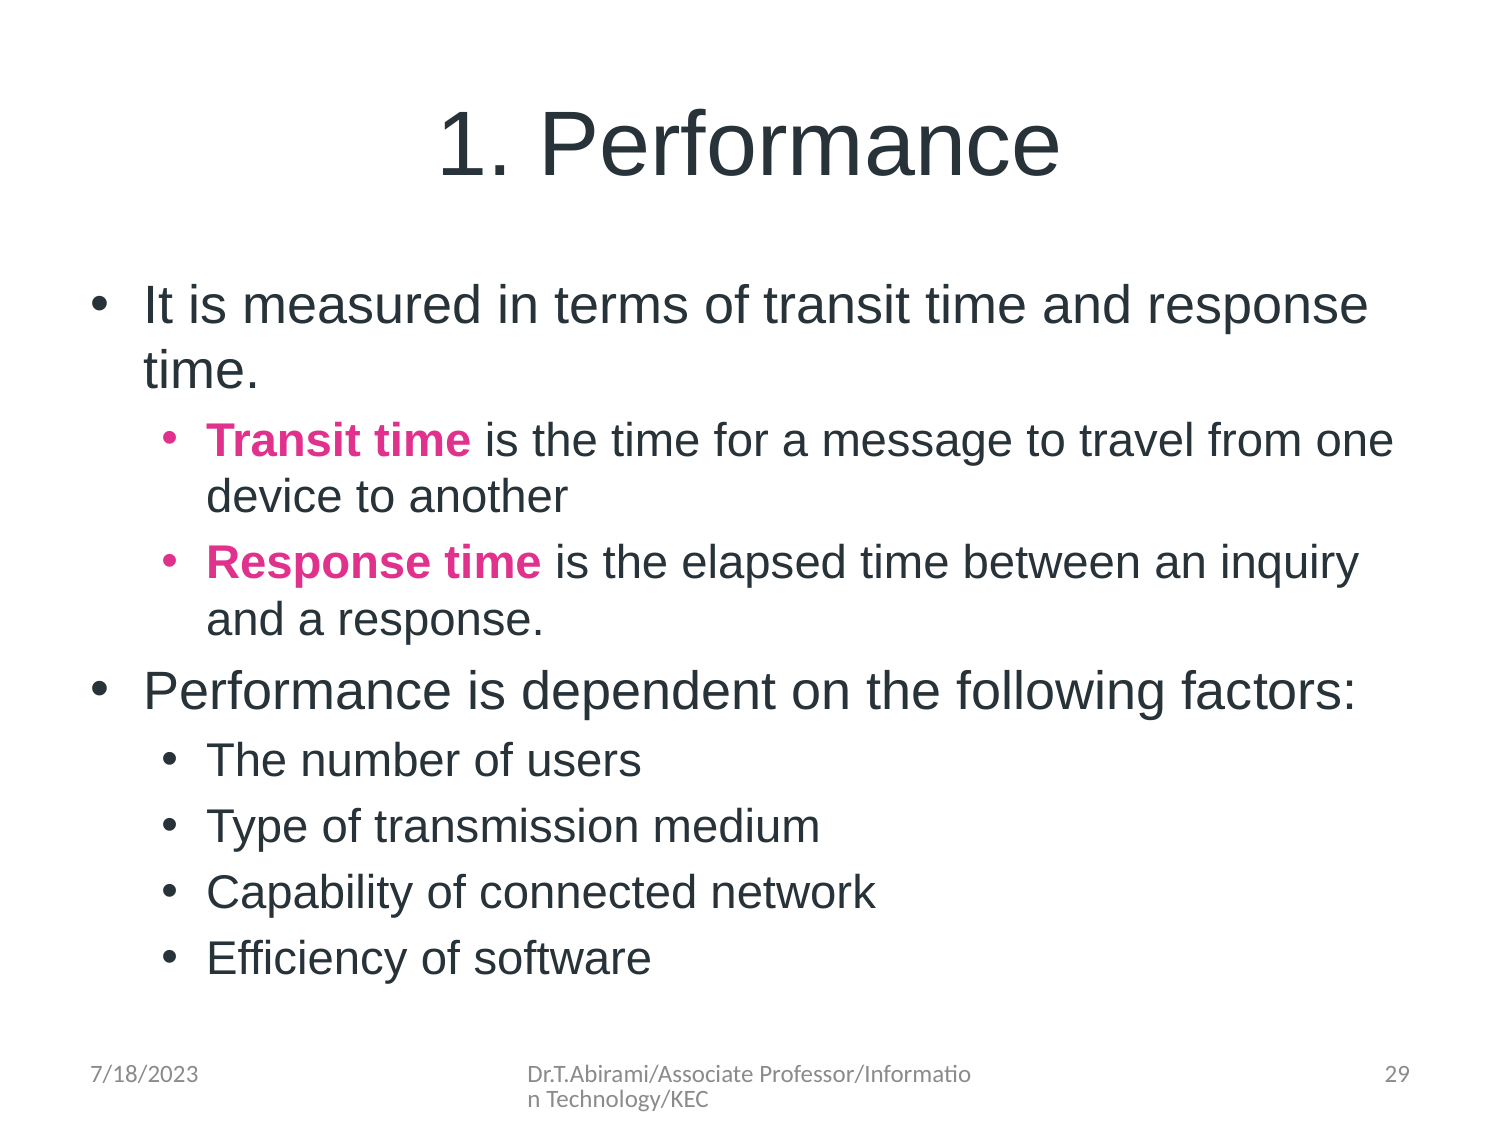

# 1. Performance
It is measured in terms of transit time and response time.
Transit time is the time for a message to travel from one device to another
Response time is the elapsed time between an inquiry and a response.
Performance is dependent on the following factors:
The number of users
Type of transmission medium
Capability of connected network
Efficiency of software

7/18/2023
Dr.T.Abirami/Associate Professor/Information Technology/KEC
29